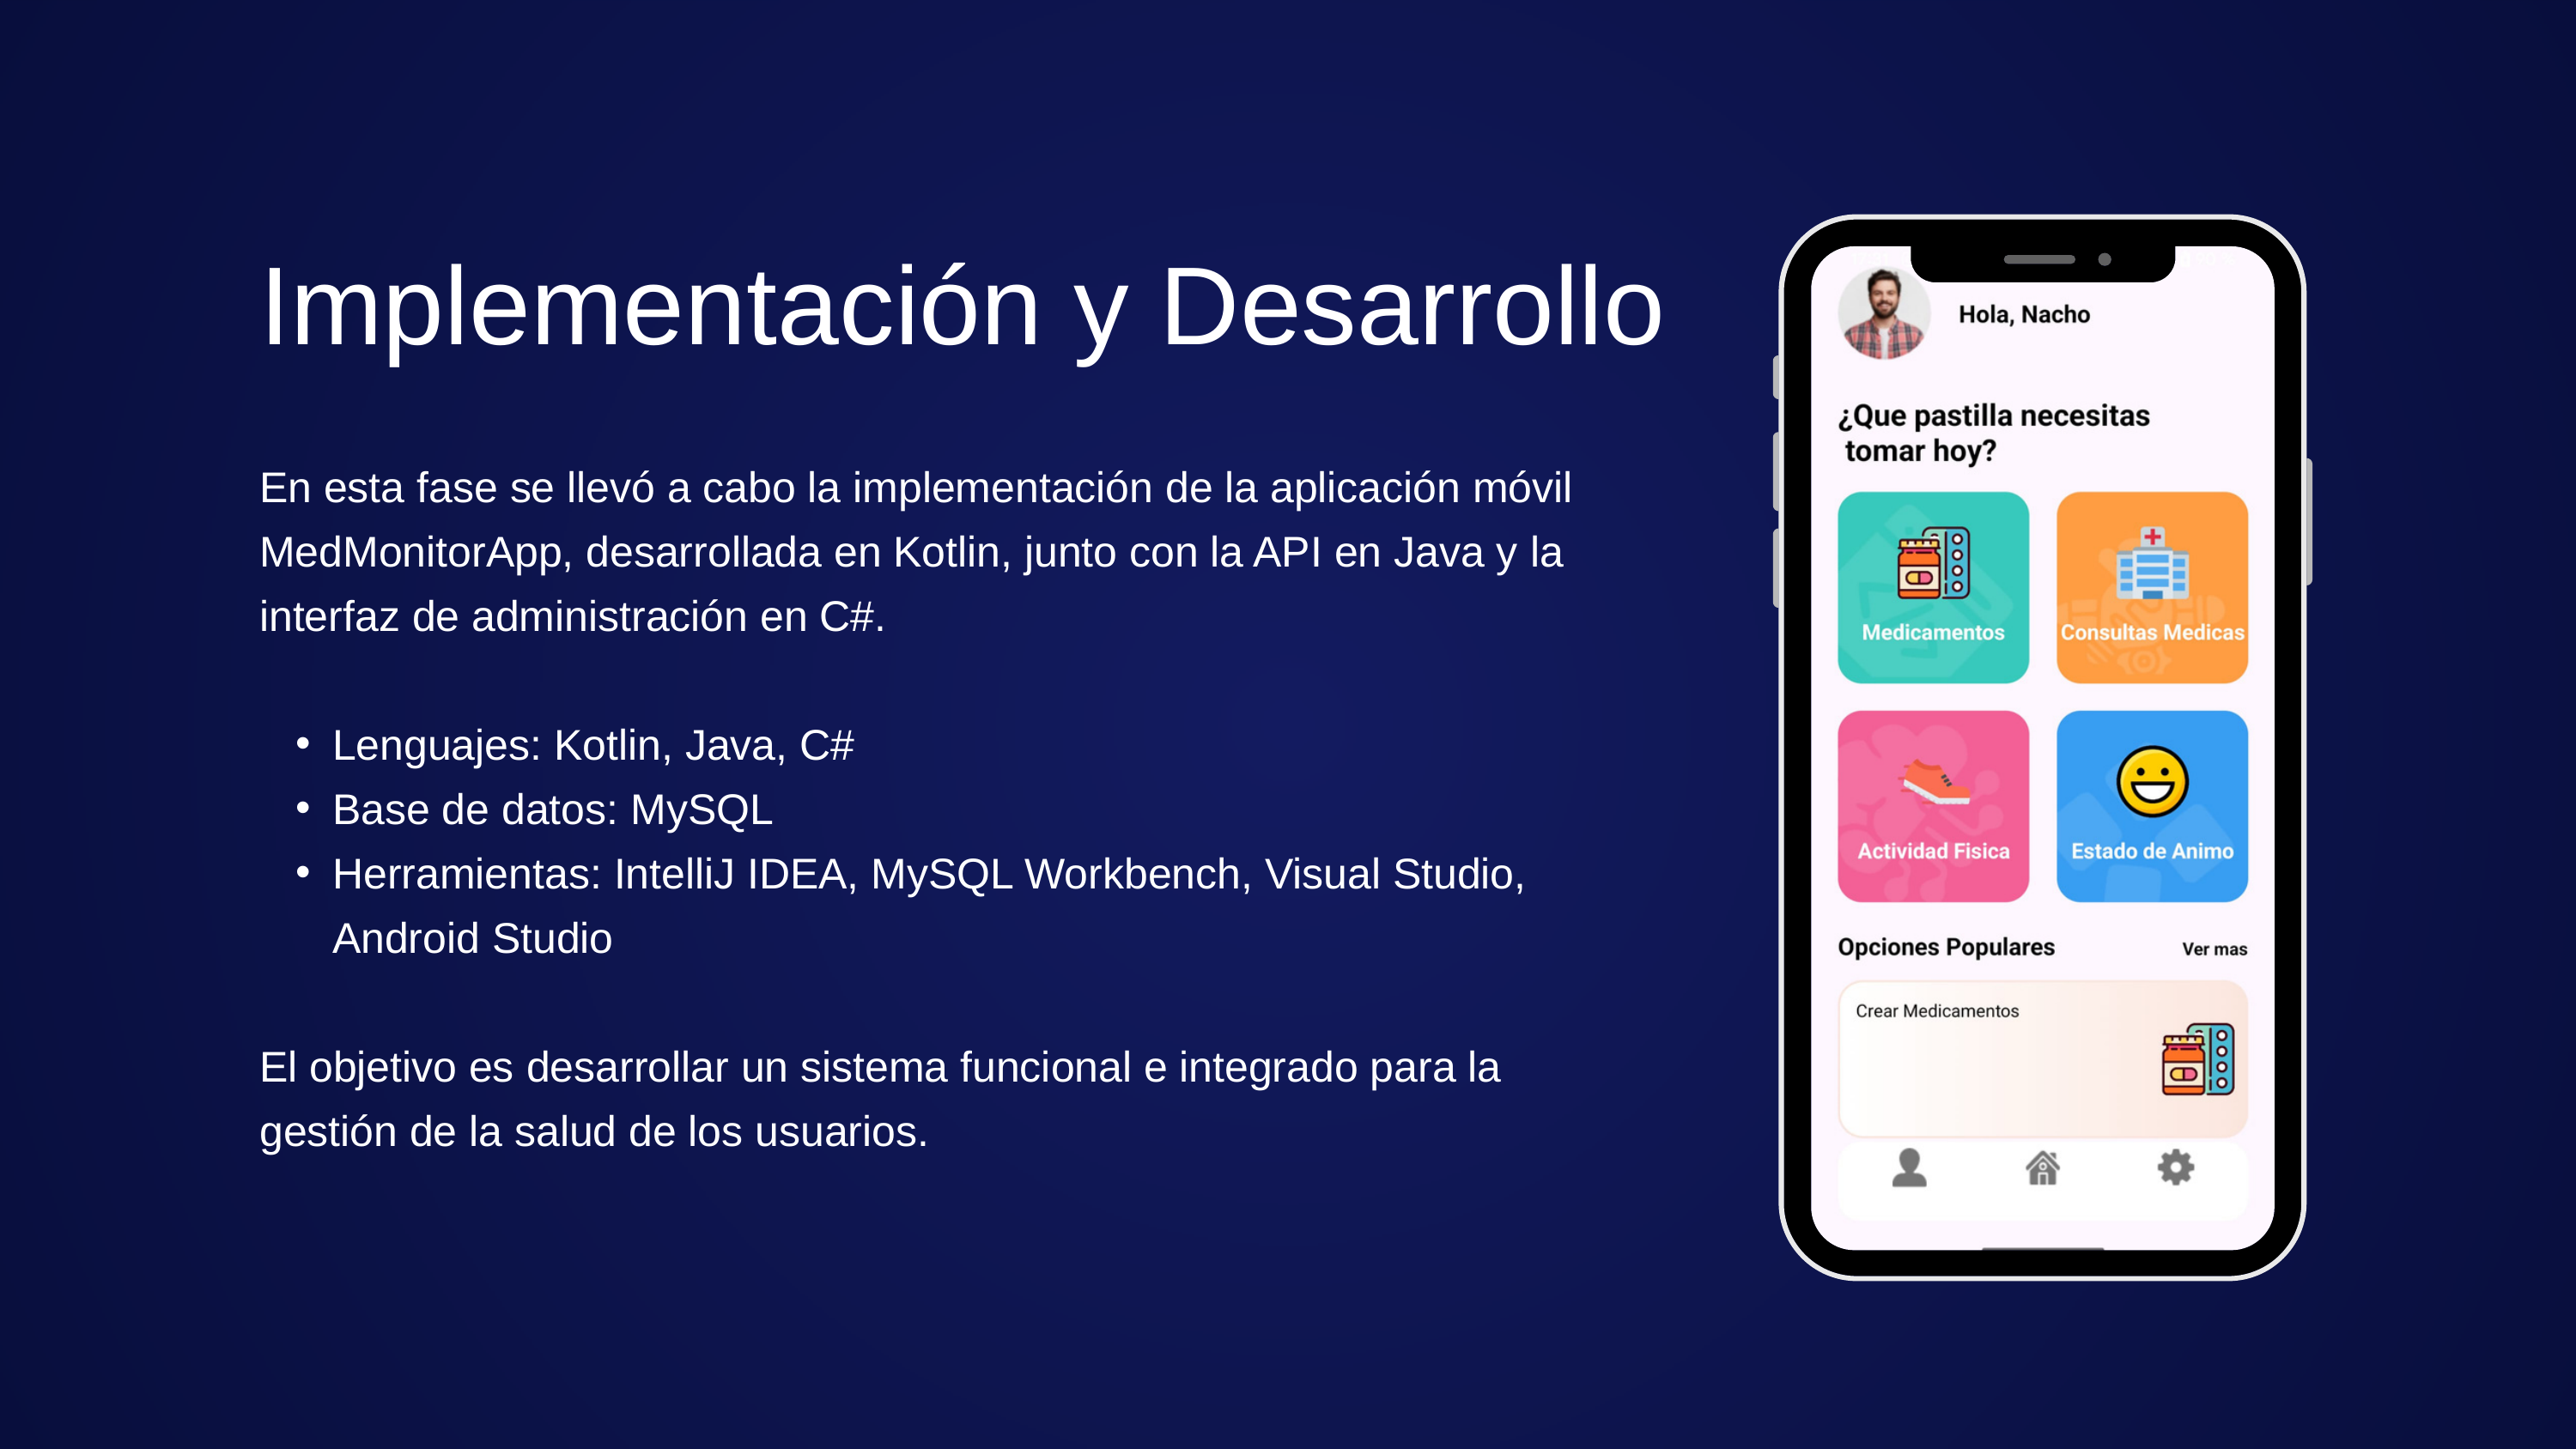

Implementación y Desarrollo
En esta fase se llevó a cabo la implementación de la aplicación móvil MedMonitorApp, desarrollada en Kotlin, junto con la API en Java y la interfaz de administración en C#.

Lenguajes: Kotlin, Java, C#
Base de datos: MySQL
Herramientas: IntelliJ IDEA, MySQL Workbench, Visual Studio, Android Studio

El objetivo es desarrollar un sistema funcional e integrado para la gestión de la salud de los usuarios.